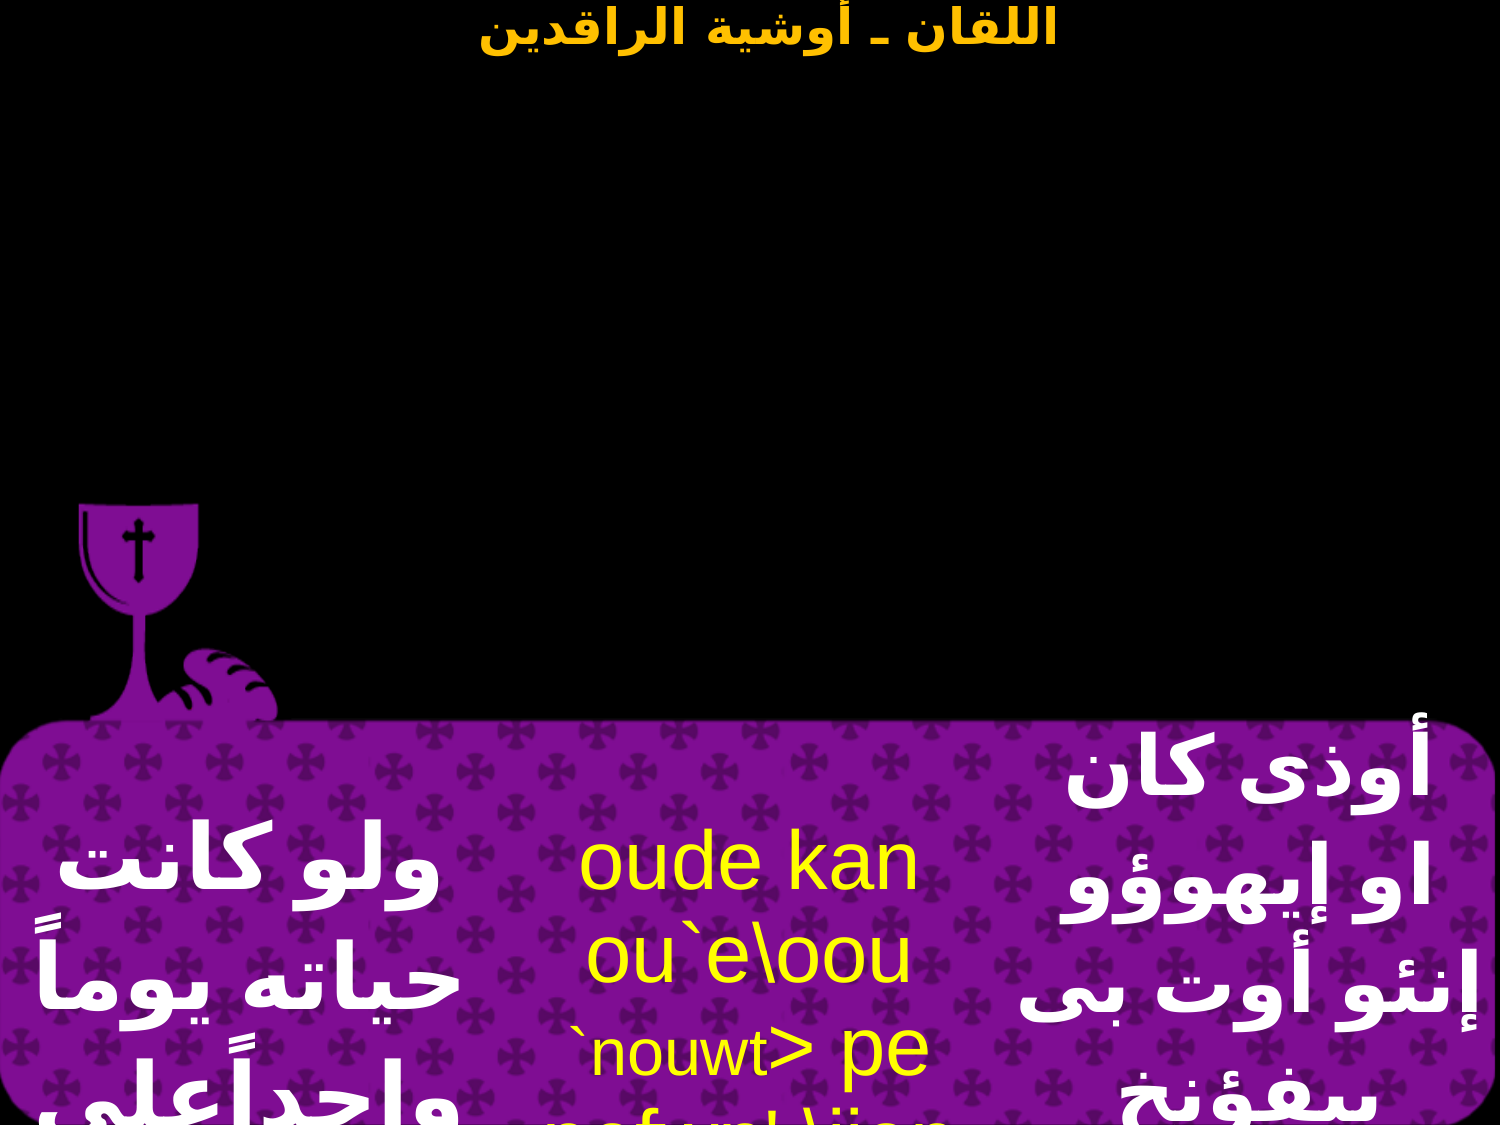

| ولو كانت حياته يوماً واحداًعلى الارض | oude kan ou`e\oou `nouwt> pe pefwn' \ijen pika\i. | أوذى كان او إيهوؤو إنئو أوت بى بيفؤنخ هيجين بى كاهى |
| --- | --- | --- |